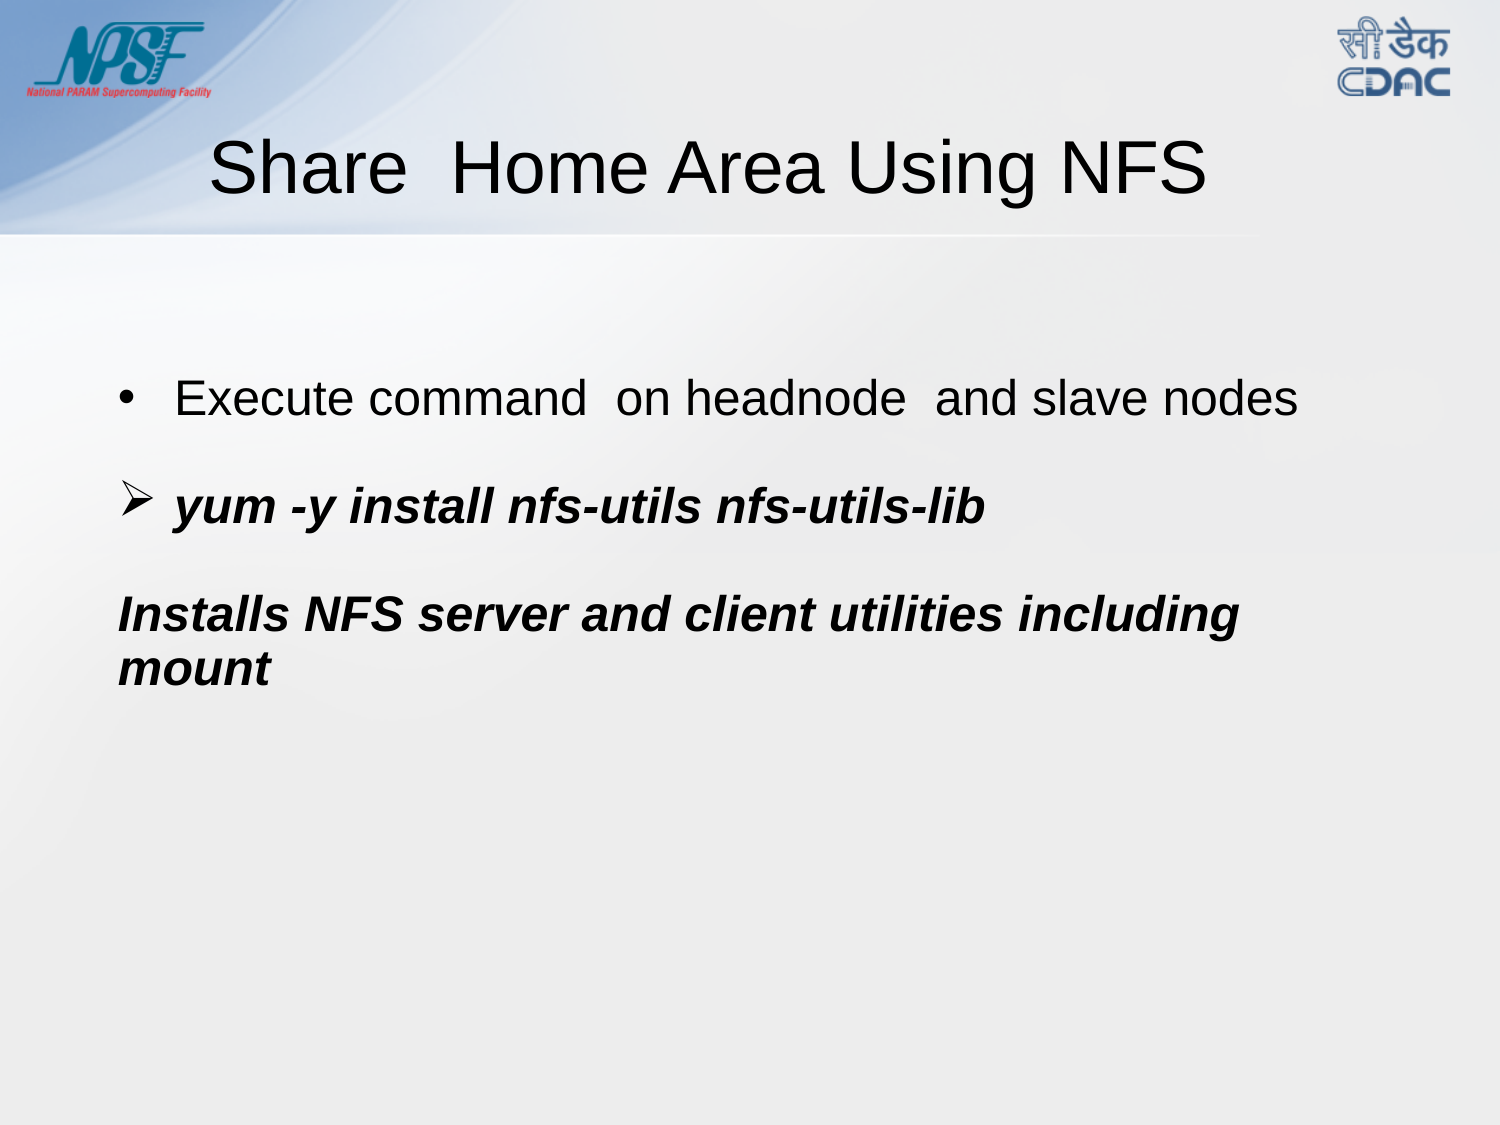

Share  Home Area Using NFS
Execute command  on headnode  and slave nodes

yum -y install nfs-utils nfs-utils-lib

Installs NFS server and client utilities including mount